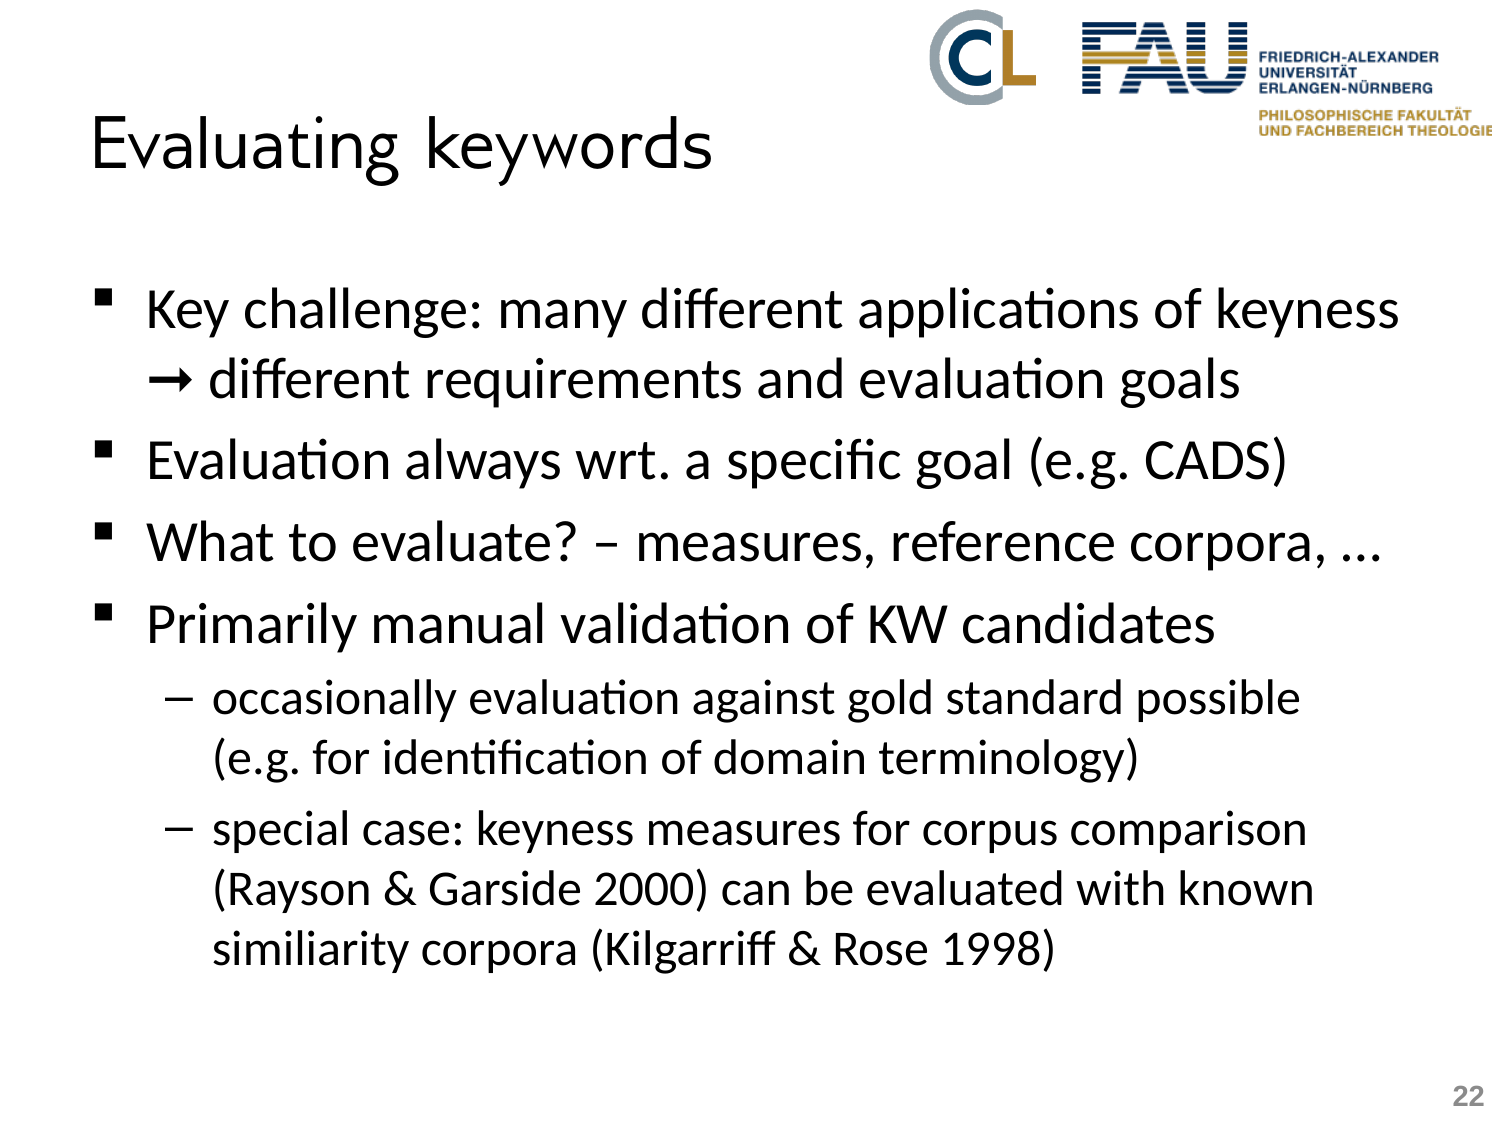

# Evaluating keywords
Key challenge: many different applications of keyness ➞ different requirements and evaluation goals
Evaluation always wrt. a specific goal (e.g. CADS)
What to evaluate? – measures, reference corpora, …
Primarily manual validation of KW candidates
occasionally evaluation against gold standard possible
(e.g. for identification of domain terminology)
special case: keyness measures for corpus comparison (Rayson & Garside 2000) can be evaluated with known similiarity corpora (Kilgarriff & Rose 1998)

22